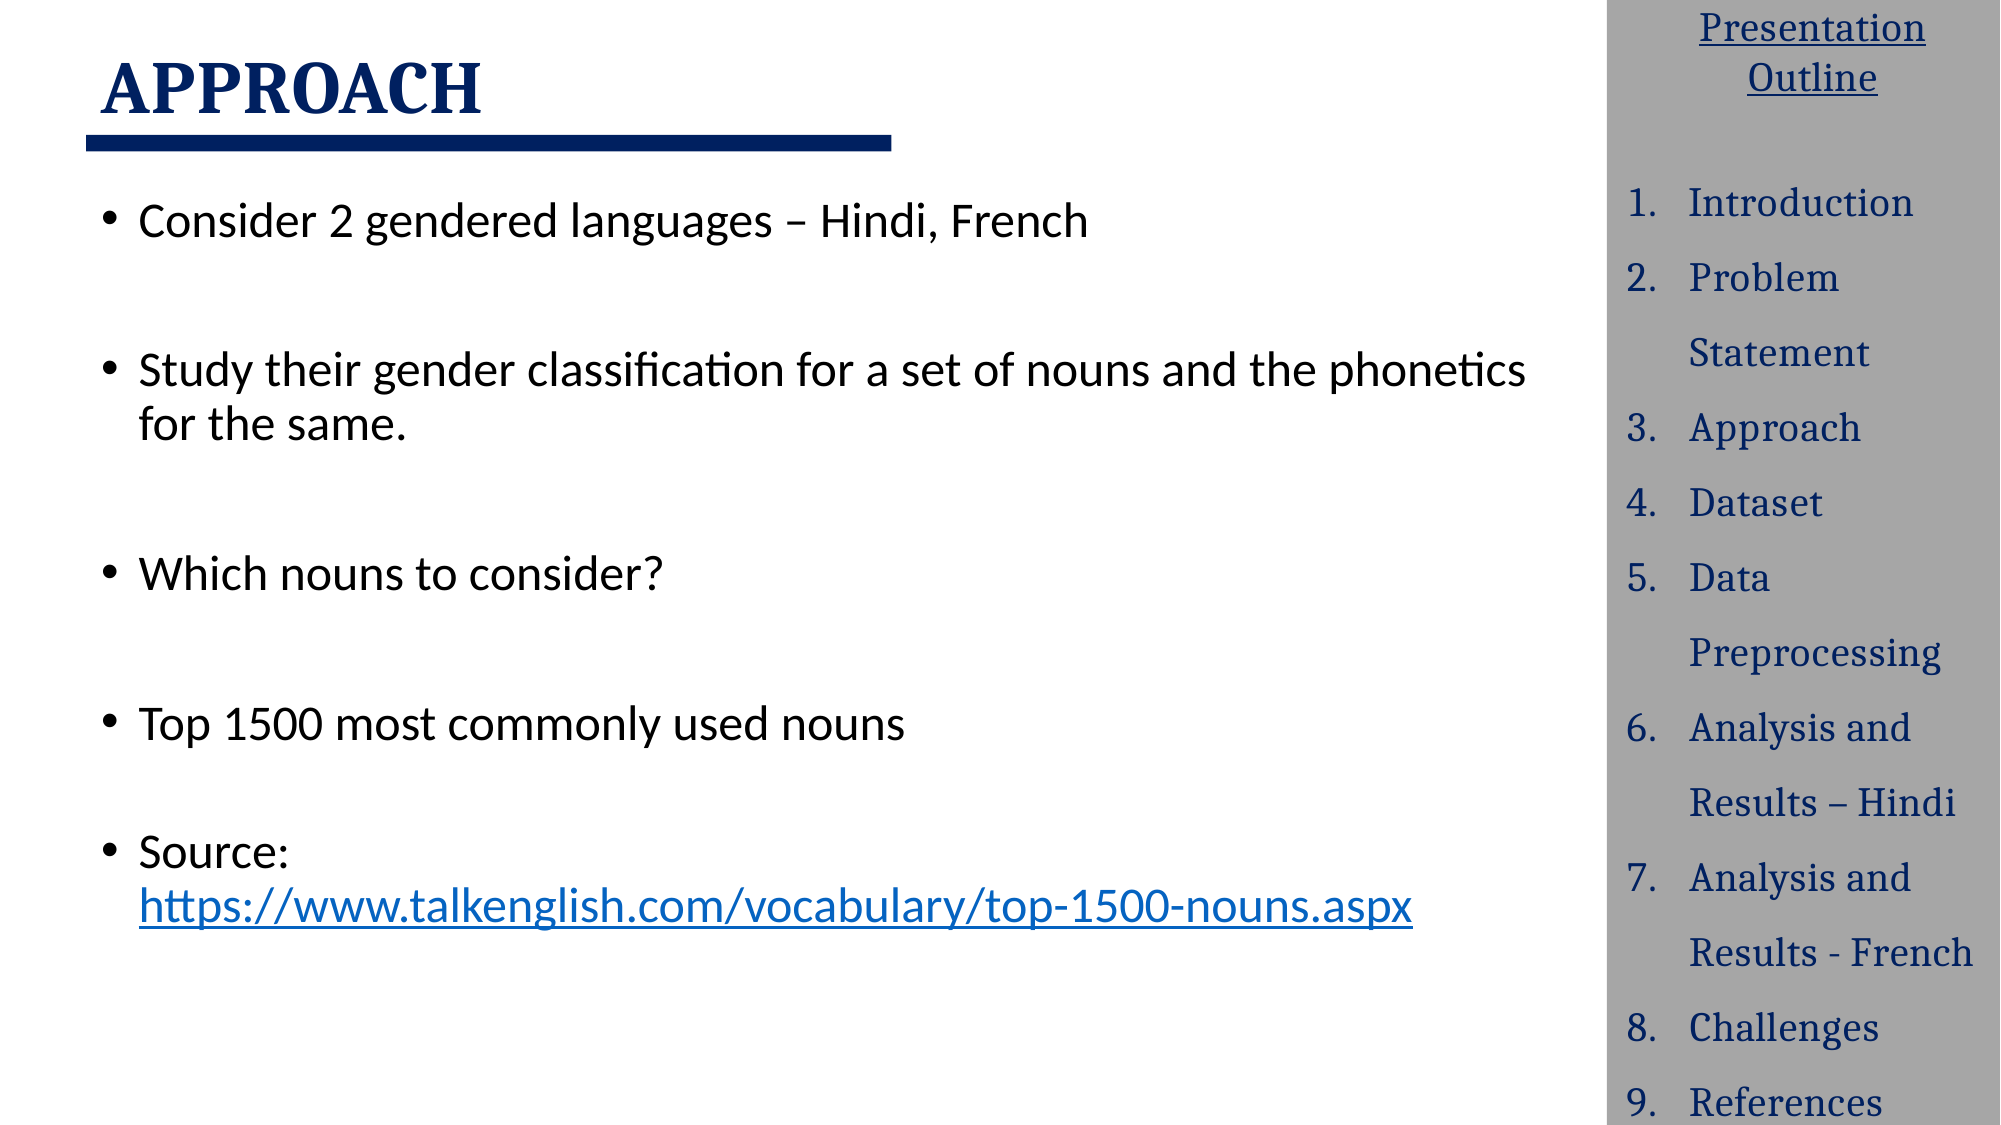

APPROACH
Consider 2 gendered languages – Hindi, French

Study their gender classification for a set of nouns and the phonetics for the same.

Which nouns to consider?

Top 1500 most commonly used nouns
Source: https://www.talkenglish.com/vocabulary/top-1500-nouns.aspx